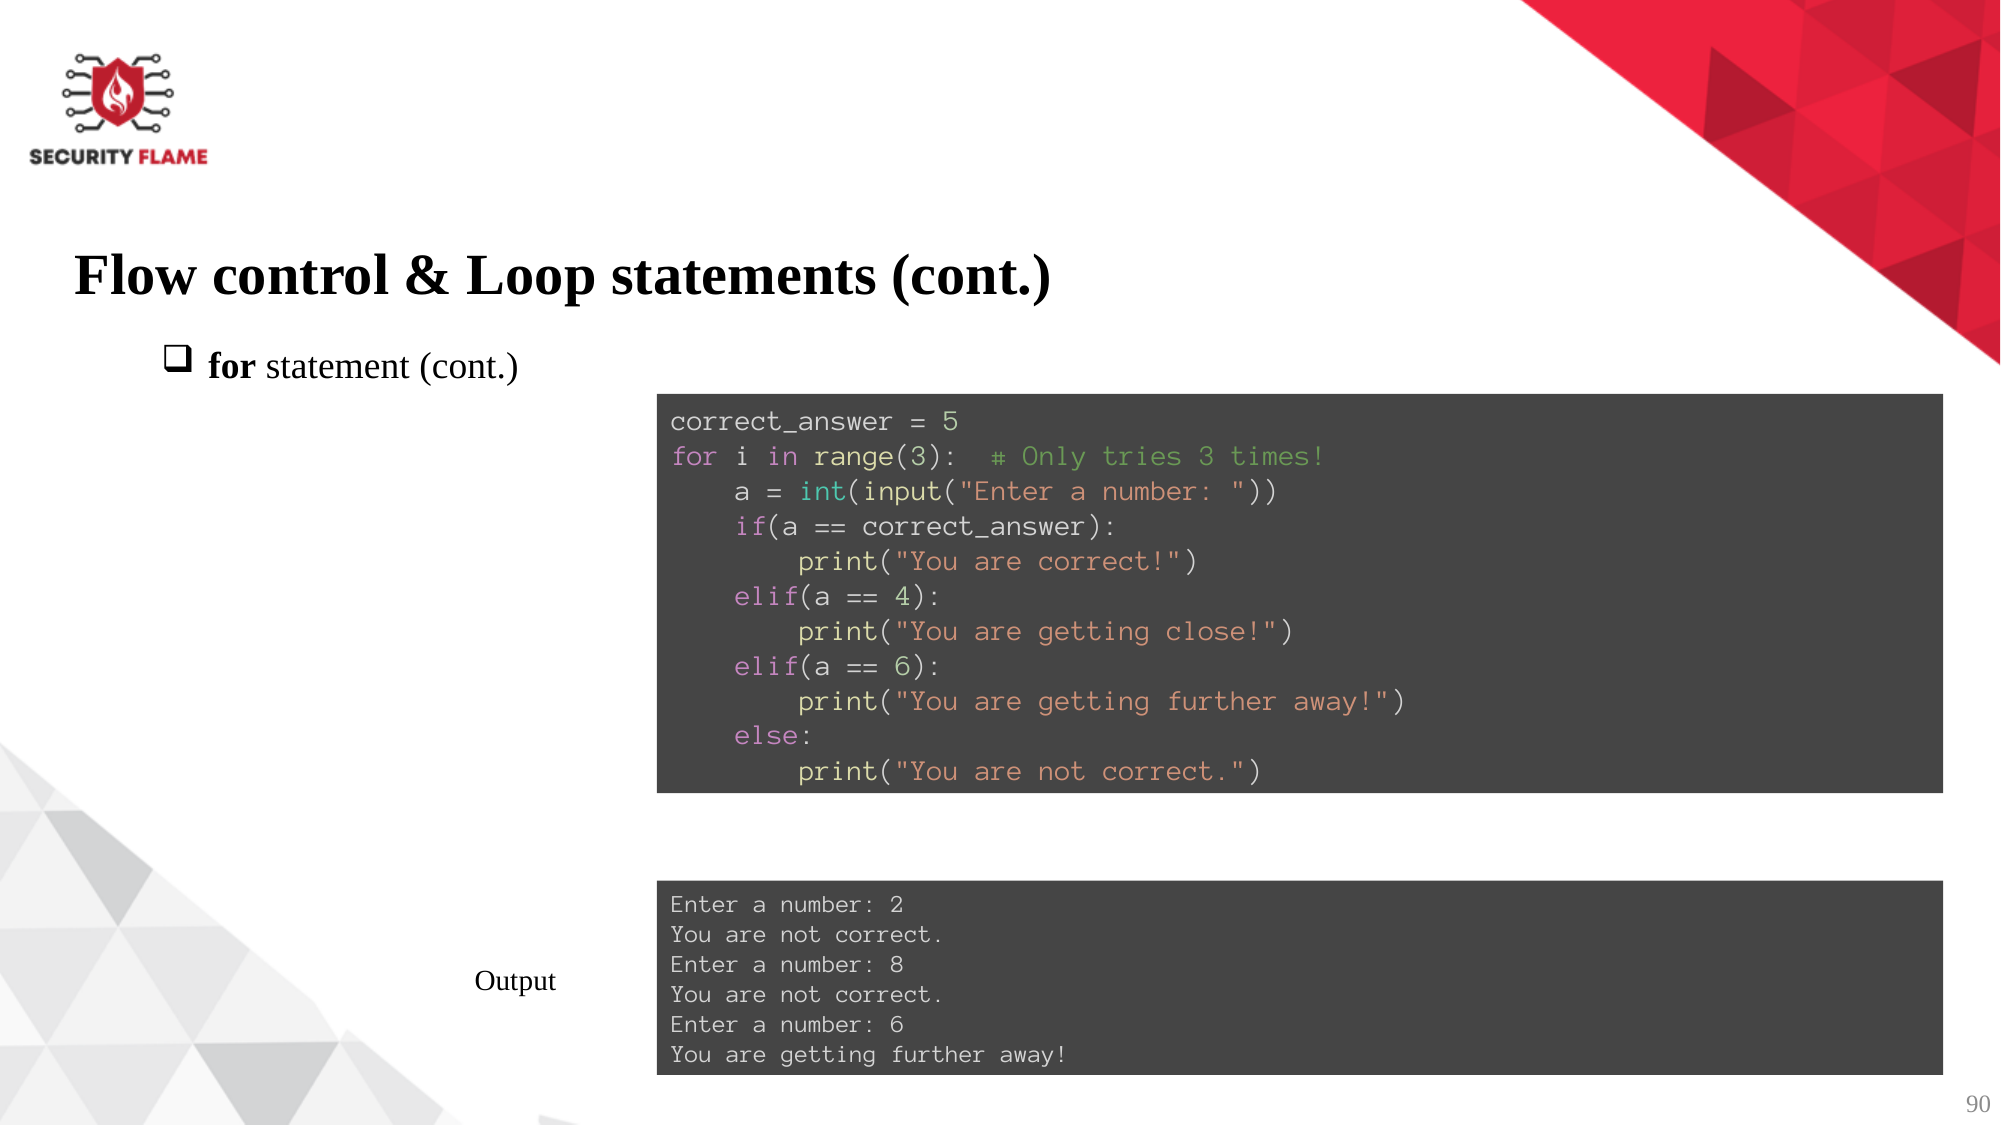

Flow control & Loop statements (cont.)
for statement (cont.)
correct_answer = 5
for i in range(3):  # Only tries 3 times!
    a = int(input("Enter a number: "))
    if(a == correct_answer):
        print("You are correct!")
    elif(a == 4):
        print("You are getting close!")
    elif(a == 6):
        print("You are getting further away!")
    else:
        print("You are not correct.")
Enter a number: 2
You are not correct.
Enter a number: 8
You are not correct.
Enter a number: 6
You are getting further away!
Output
90